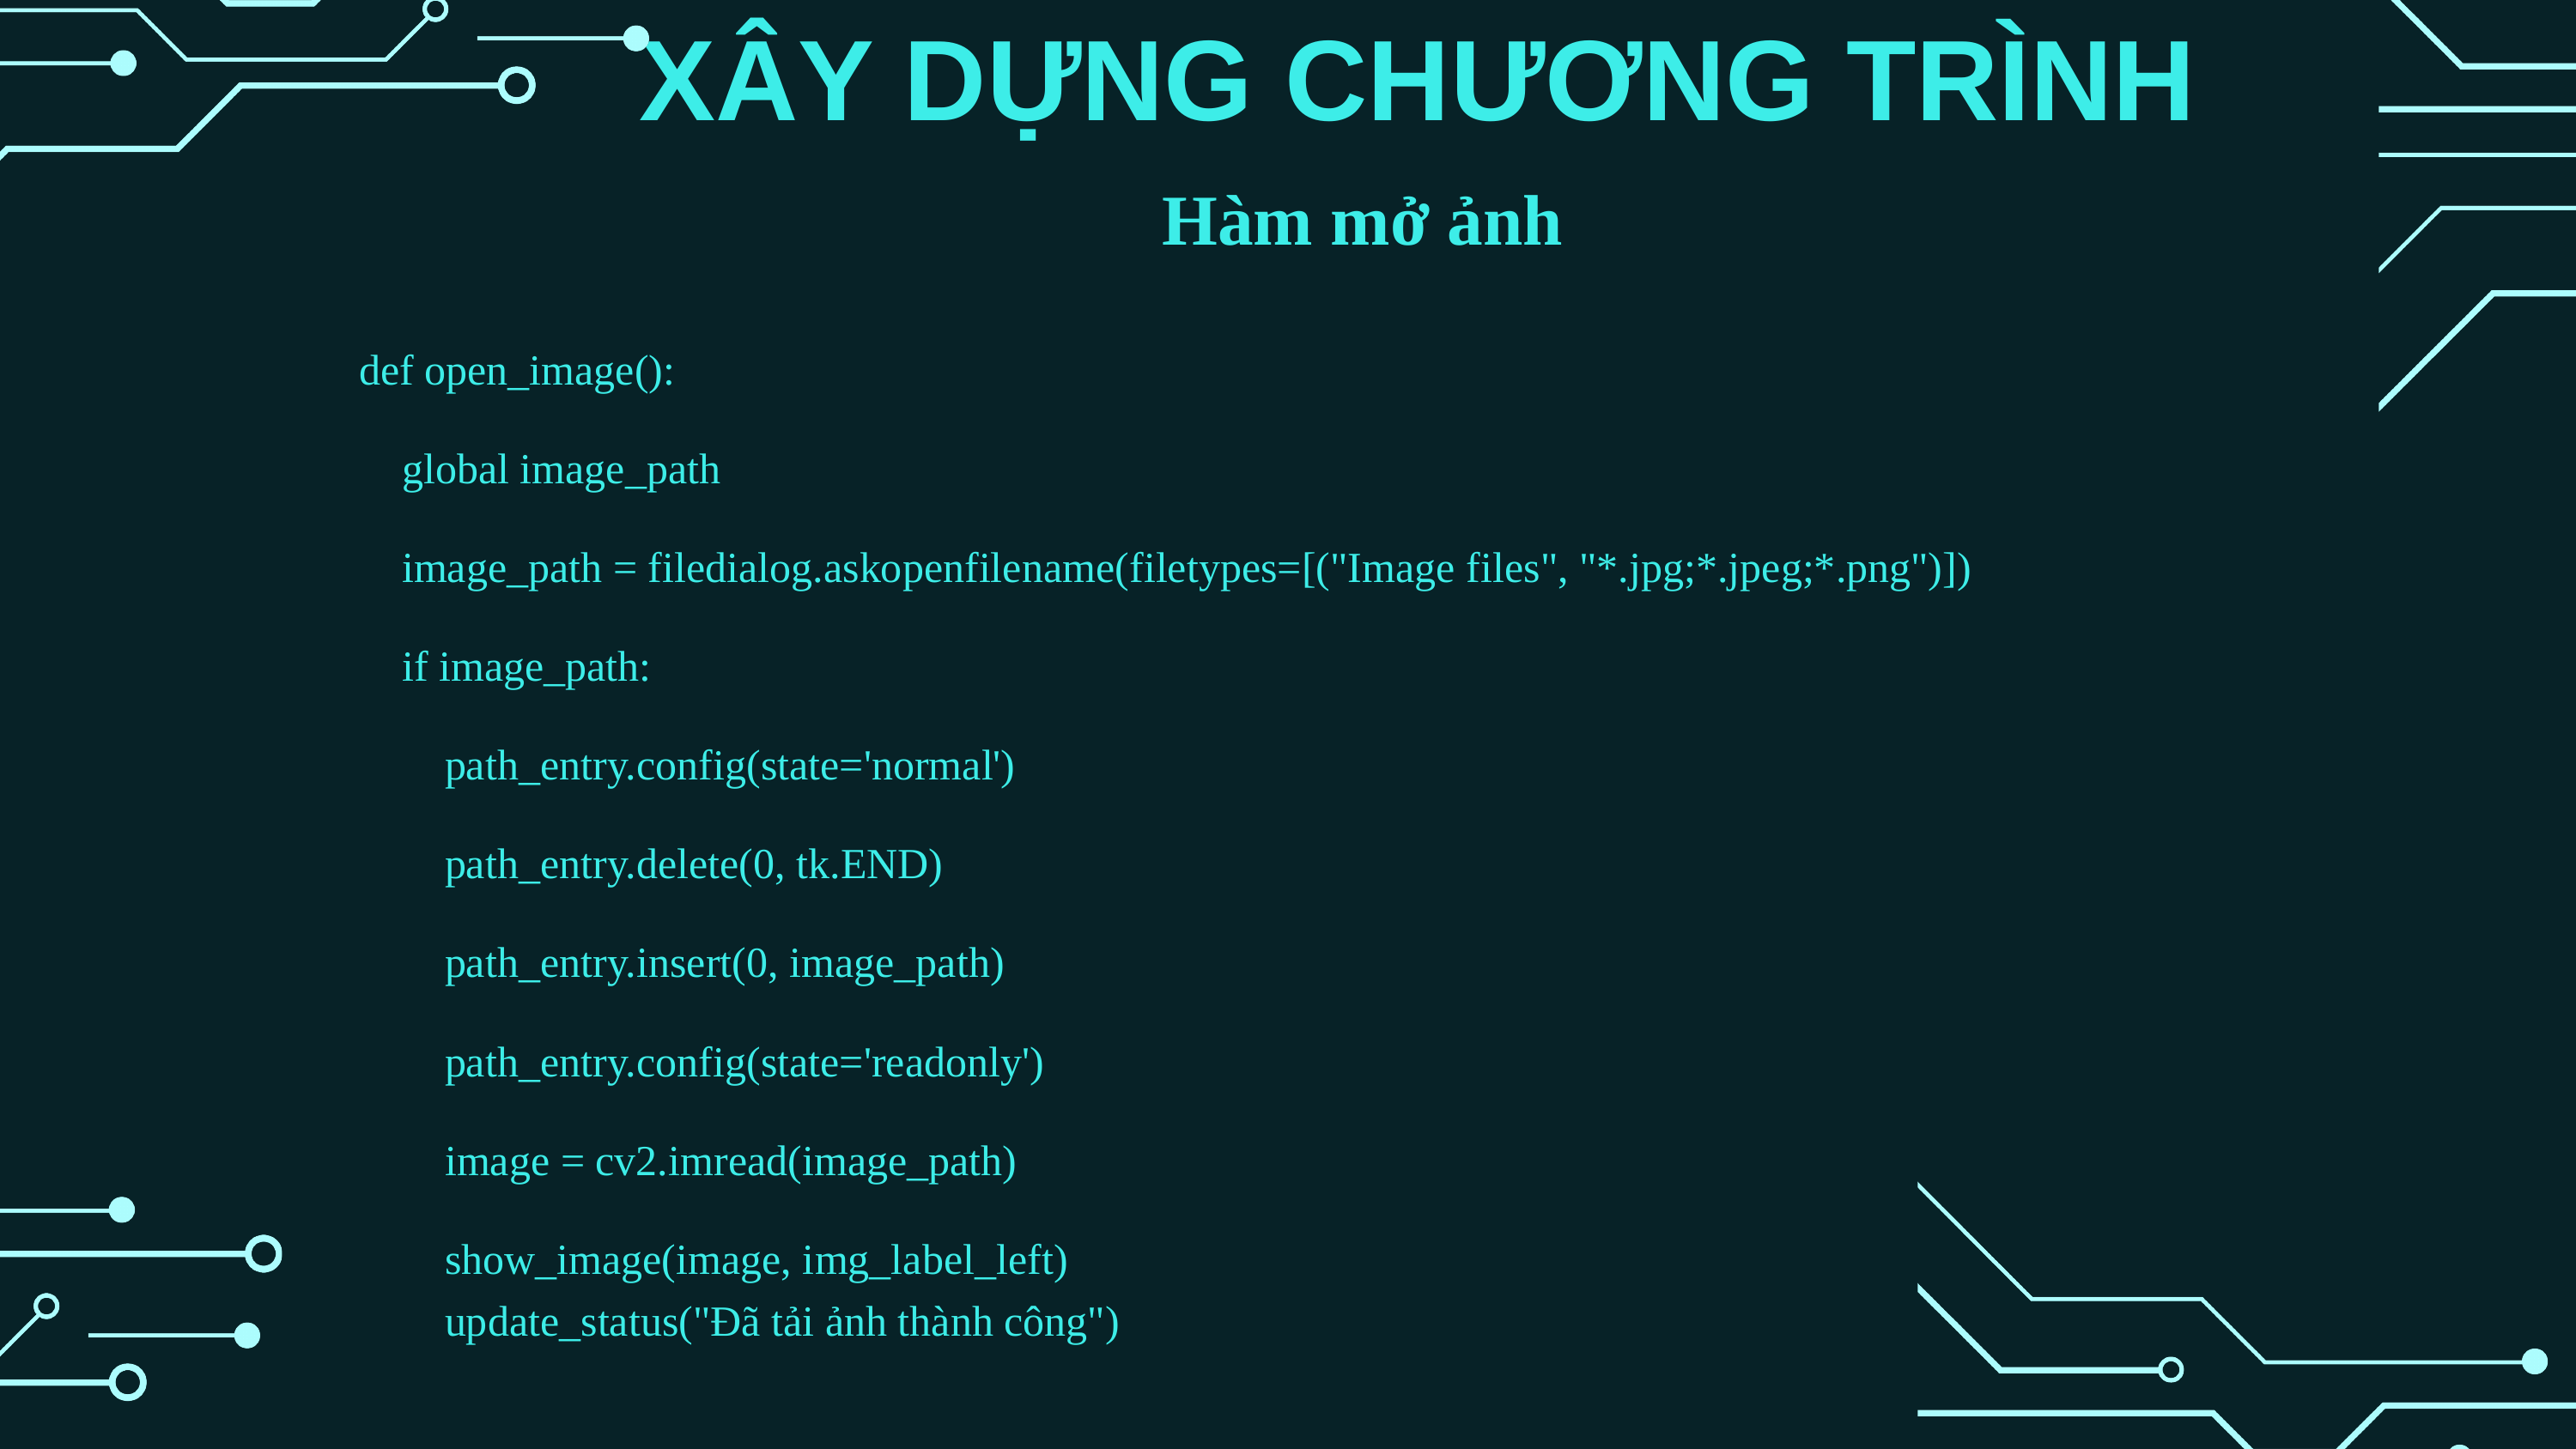

XÂY DỰNG CHƯƠNG TRÌNH
Hàm mở ảnh
def open_image():
    global image_path
    image_path = filedialog.askopenfilename(filetypes=[("Image files", "*.jpg;*.jpeg;*.png")])
    if image_path:
        path_entry.config(state='normal')
        path_entry.delete(0, tk.END)
        path_entry.insert(0, image_path)
        path_entry.config(state='readonly')
        image = cv2.imread(image_path)
        show_image(image, img_label_left)
        update_status("Đã tải ảnh thành công")